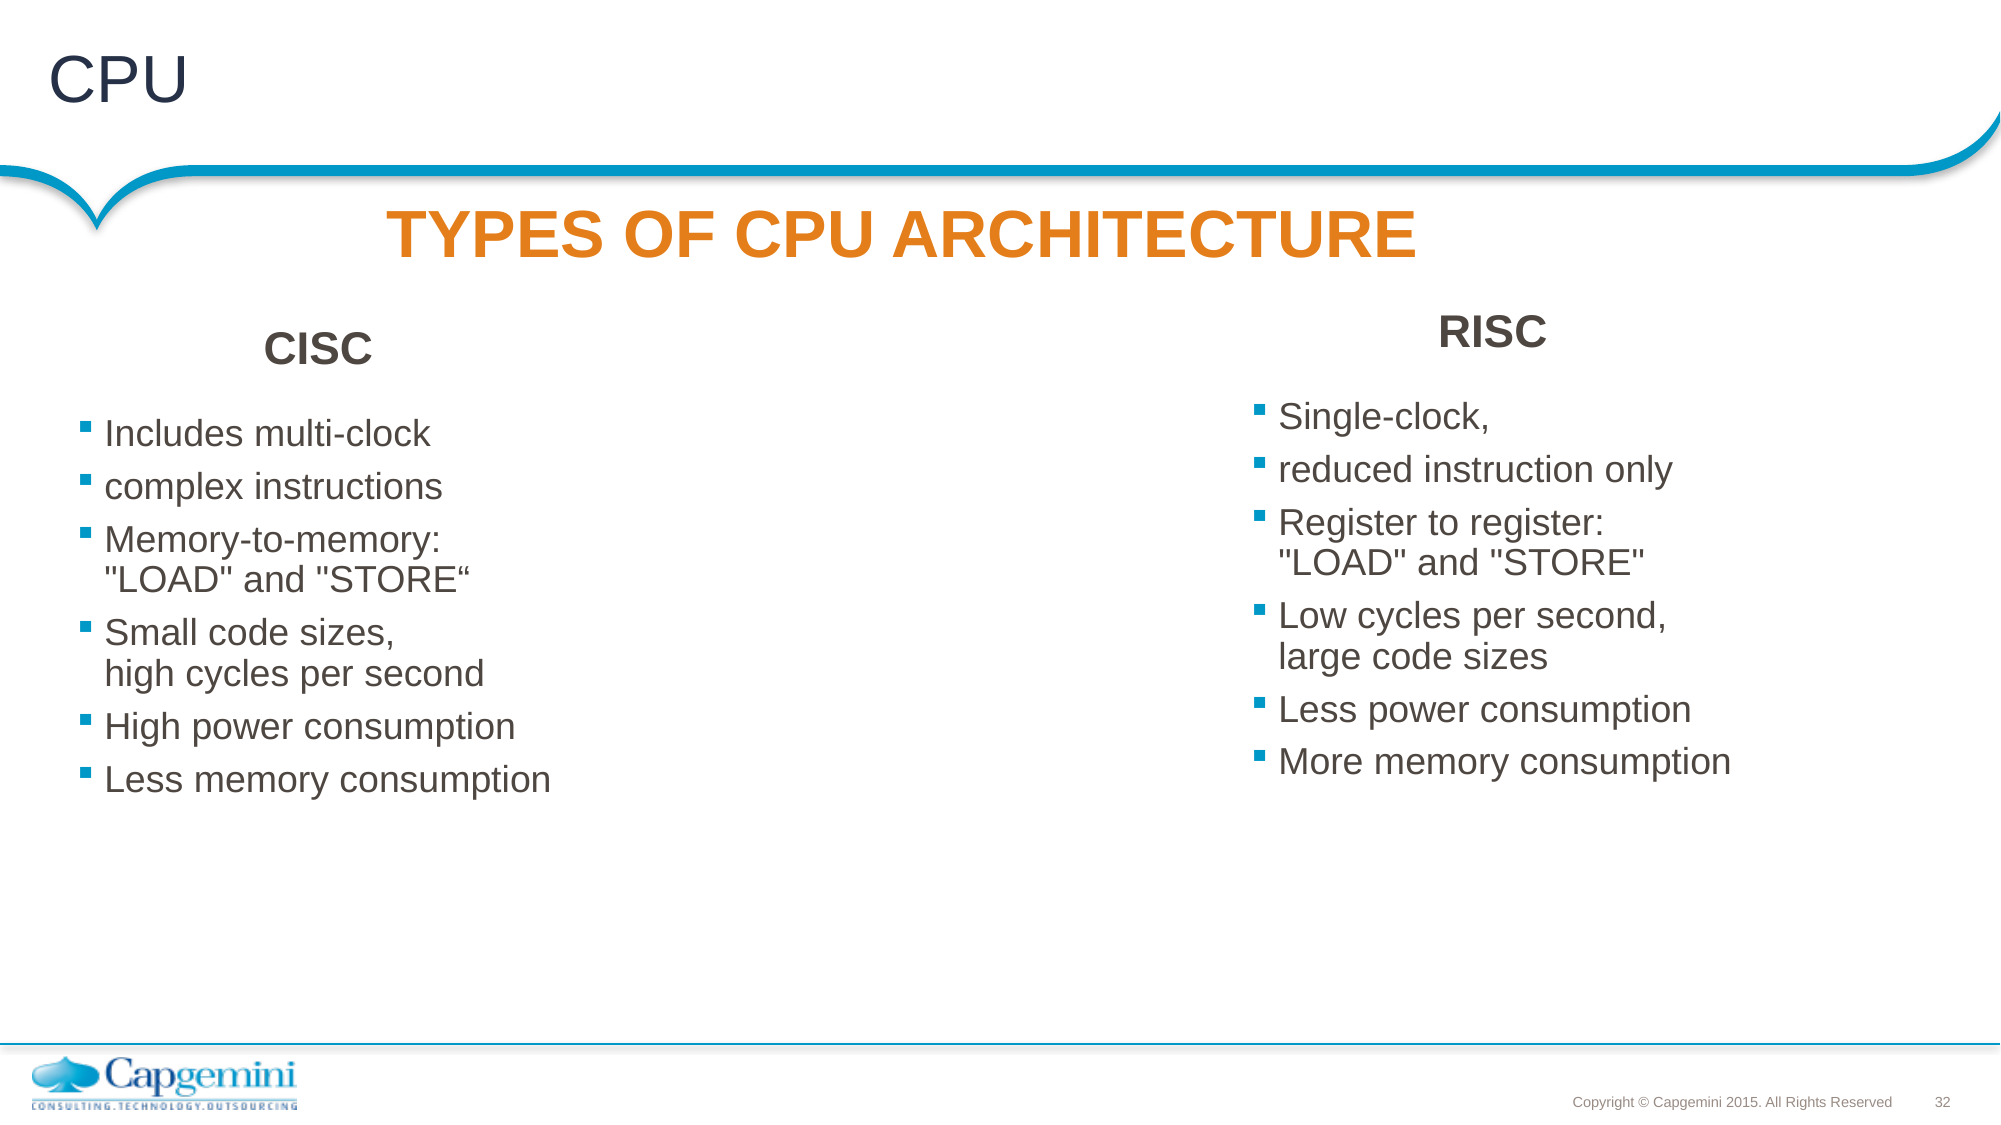

# CPU
TYPES OF CPU ARCHITECTURE
RISC
CISC
Single-clock,
reduced instruction only
Register to register:
"LOAD" and "STORE"
Low cycles per second,
large code sizes
Less power consumption
More memory consumption

Includes multi-clock
complex instructions
Memory-to-memory:
"LOAD" and "STORE“
Small code sizes,
high cycles per second
High power consumption
Less memory consumption